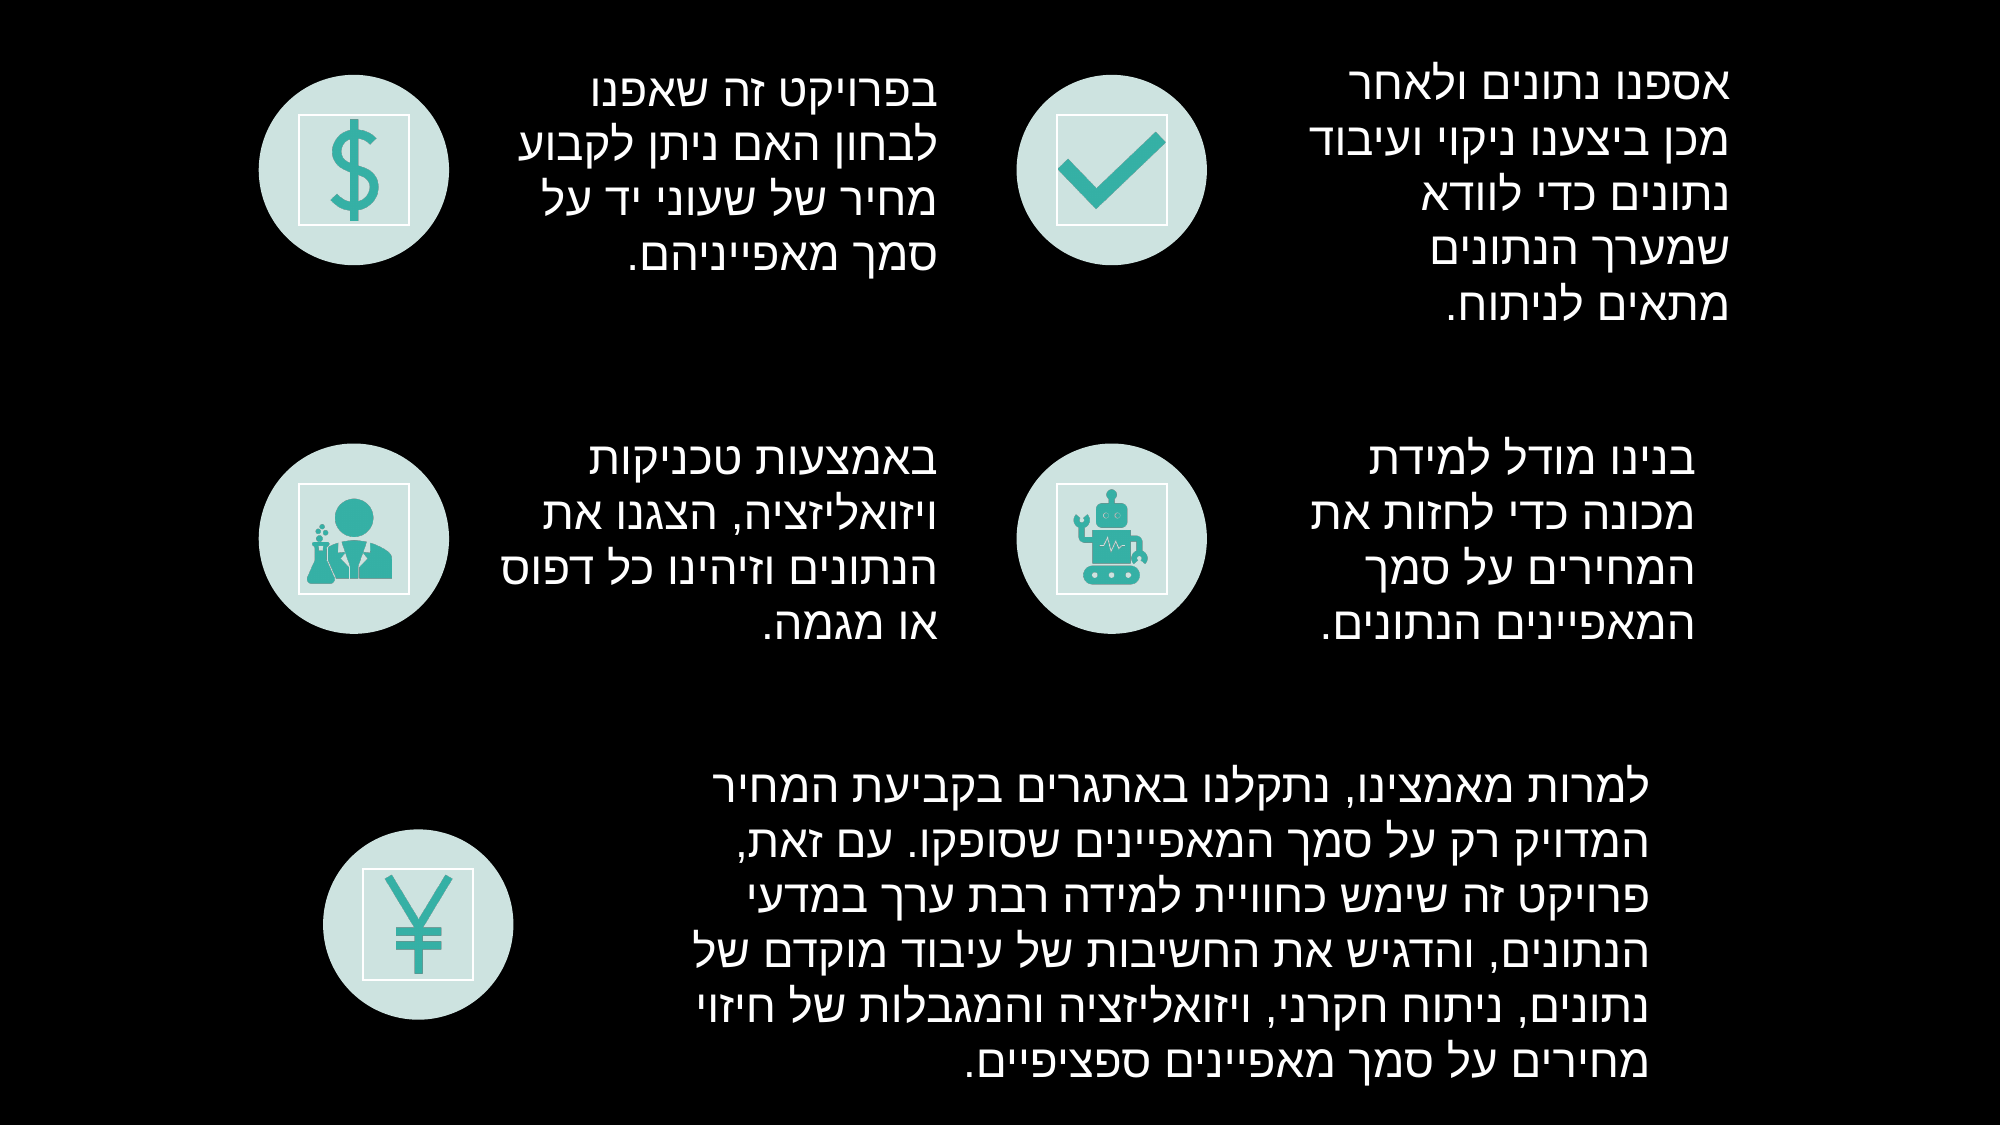

בפרויקט זה שאפנו לבחון האם ניתן לקבוע מחיר של שעוני יד על סמך מאפייניהם.
אספנו נתונים ולאחר מכן ביצענו ניקוי ועיבוד נתונים כדי לוודא שמערך הנתונים מתאים לניתוח.
באמצעות טכניקות ויזואליזציה, הצגנו את הנתונים וזיהינו כל דפוס או מגמה.
בנינו מודל למידת מכונה כדי לחזות את המחירים על סמך המאפיינים הנתונים.
למרות מאמצינו, נתקלנו באתגרים בקביעת המחיר המדויק רק על סמך המאפיינים שסופקו. עם זאת, פרויקט זה שימש כחוויית למידה רבת ערך במדעי הנתונים, והדגיש את החשיבות של עיבוד מוקדם של נתונים, ניתוח חקרני, ויזואליזציה והמגבלות של חיזוי מחירים על סמך מאפיינים ספציפיים.